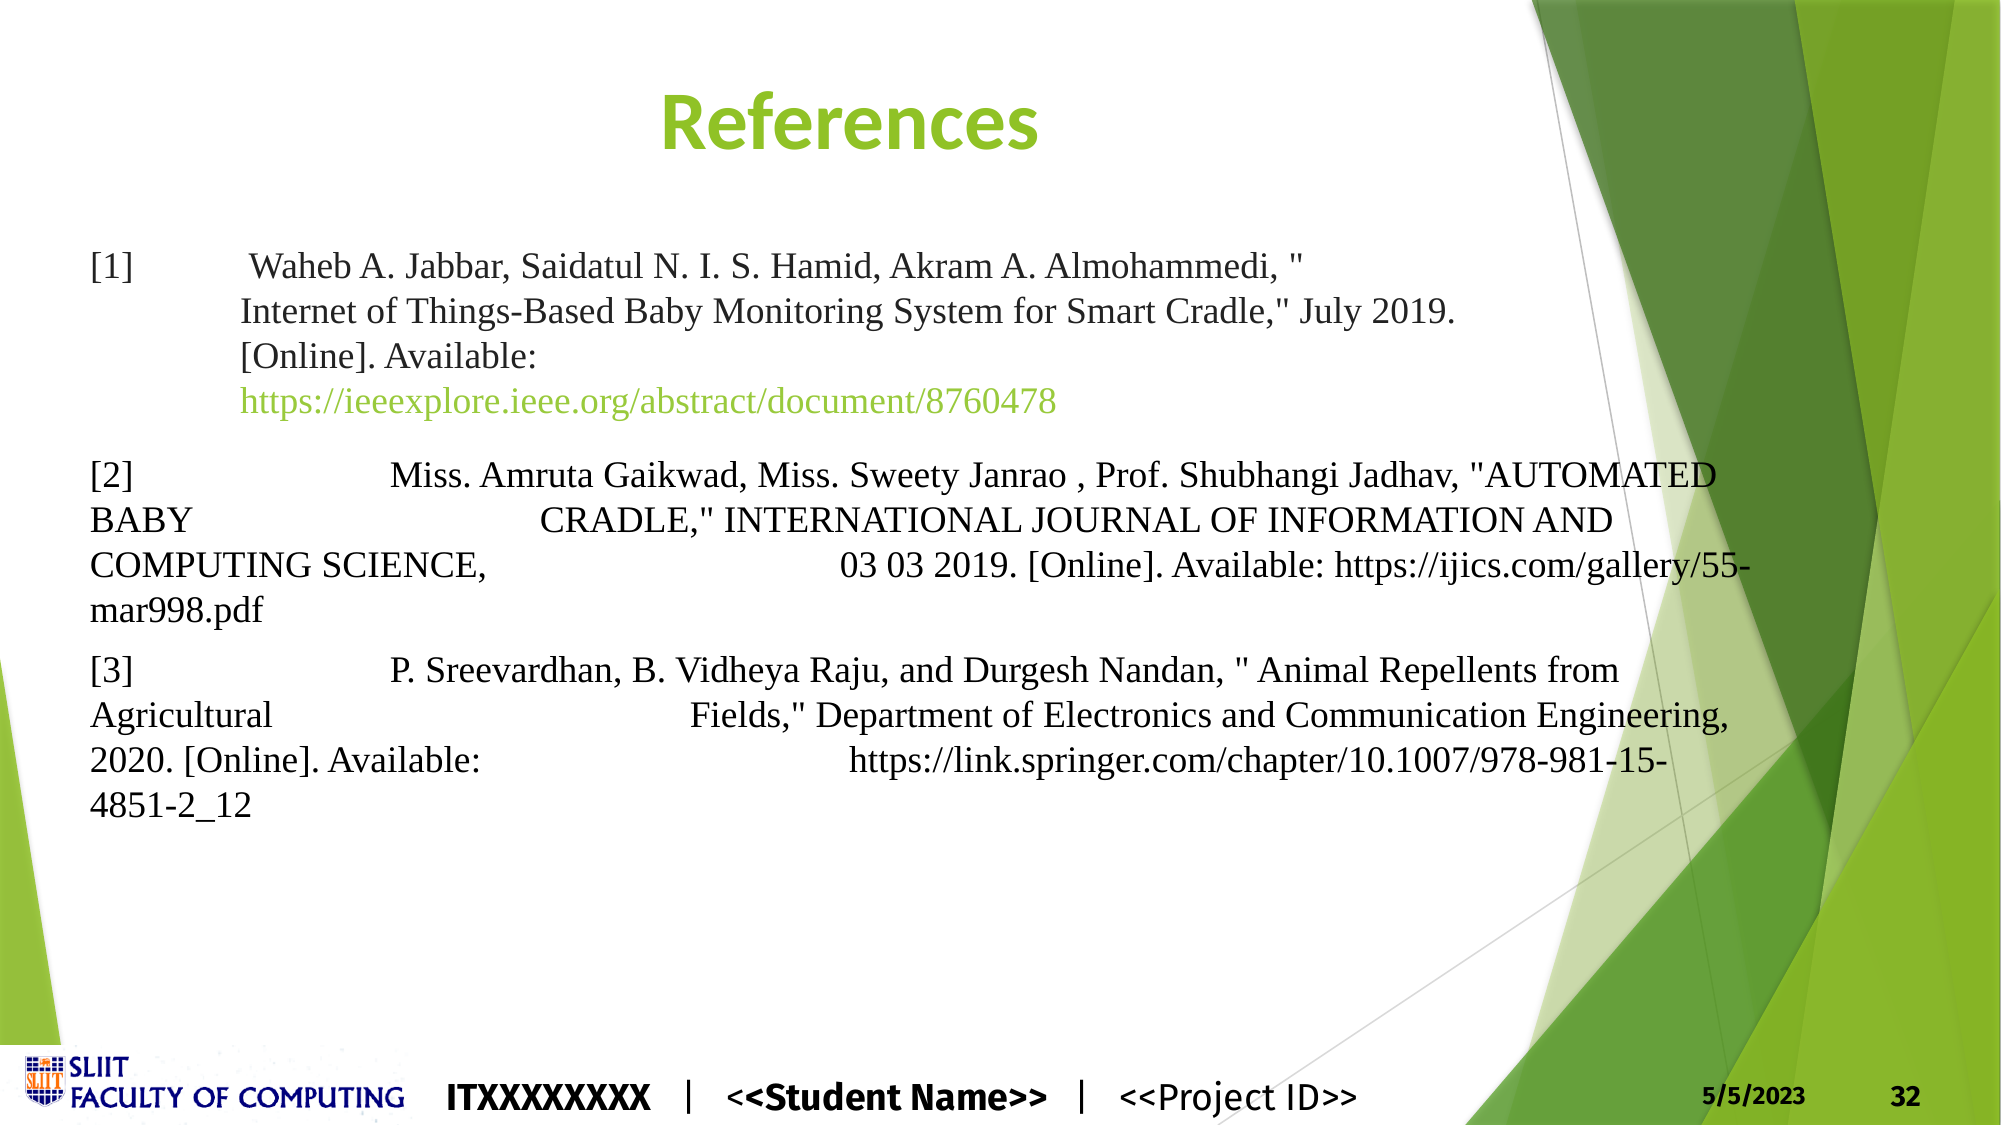

# References
[1]	 Waheb A. Jabbar, Saidatul N. I. S. Hamid, Akram A. Almohammedi, "
 	Internet of Things-Based Baby Monitoring System for Smart Cradle," July 2019. 	[Online]. Available:
	https://ieeexplore.ieee.org/abstract/document/8760478

[2]		Miss. Amruta Gaikwad, Miss. Sweety Janrao , Prof. Shubhangi Jadhav, "AUTOMATED BABY 			CRADLE," INTERNATIONAL JOURNAL OF INFORMATION AND COMPUTING SCIENCE, 			03 03 2019. [Online]. Available: https://ijics.com/gallery/55-mar998.pdf
[3]		P. Sreevardhan, B. Vidheya Raju, and Durgesh Nandan, " Animal Repellents from Agricultural 			Fields," Department of Electronics and Communication Engineering, 2020. [Online]. Available: 			 https://link.springer.com/chapter/10.1007/978-981-15-4851-2_12